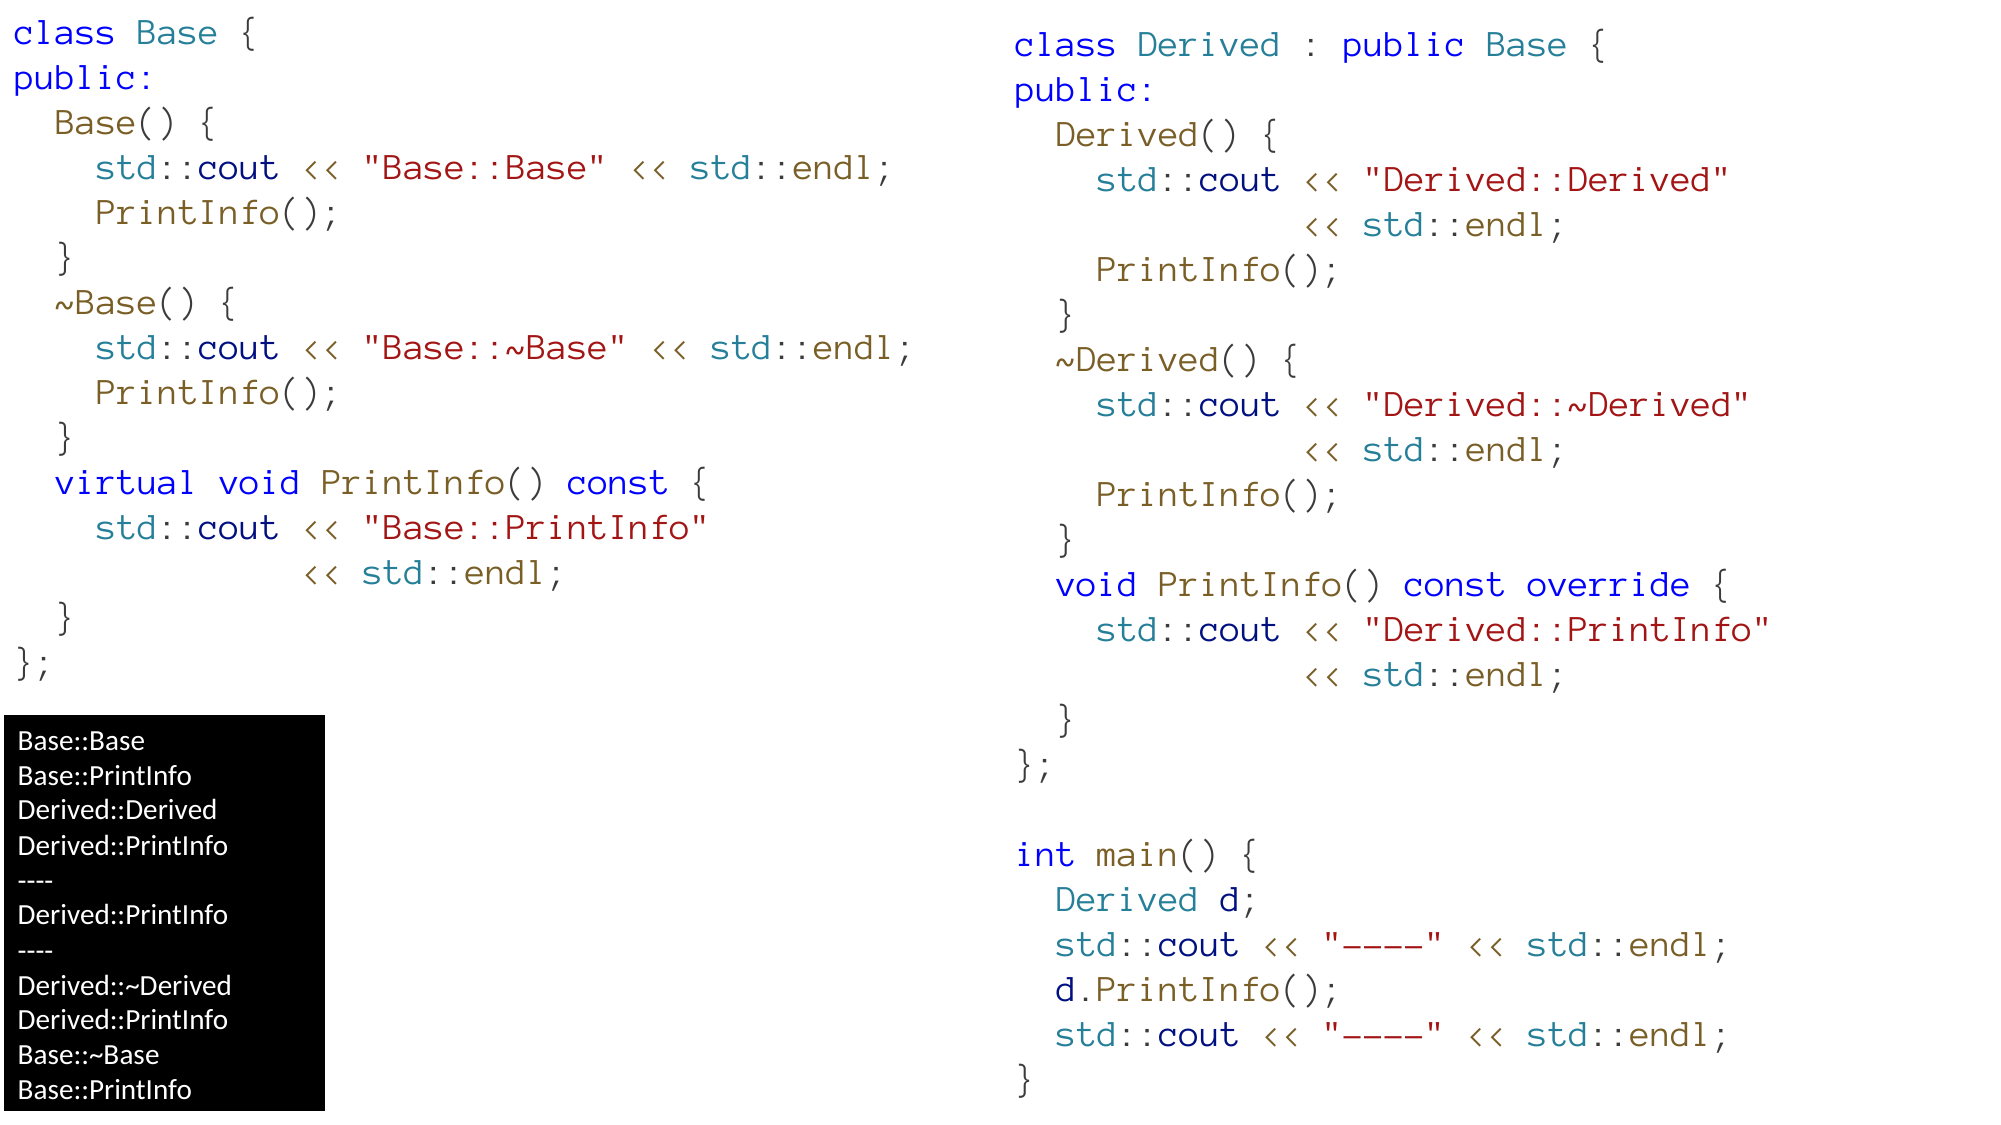

class Base {
public:
  Base() {
    std::cout << "Base::Base" << std::endl;
    PrintInfo();
  }
  ~Base() {
    std::cout << "Base::~Base" << std::endl;
    PrintInfo();
  }
  virtual void PrintInfo() const {
    std::cout << "Base::PrintInfo"
              << std::endl;
  }
};
class Derived : public Base {
public:
  Derived() {
    std::cout << "Derived::Derived"
              << std::endl;
    PrintInfo();
  }
  ~Derived() {
    std::cout << "Derived::~Derived"
              << std::endl;
    PrintInfo();
  }
  void PrintInfo() const override {
    std::cout << "Derived::PrintInfo"
              << std::endl;
  }
};
int main() {
  Derived d;
  std::cout << "----" << std::endl;
  d.PrintInfo();
  std::cout << "----" << std::endl;
}
Base::Base
Base::PrintInfo
Derived::Derived
Derived::PrintInfo
----
Derived::PrintInfo
----
Derived::~Derived
Derived::PrintInfo
Base::~Base
Base::PrintInfo